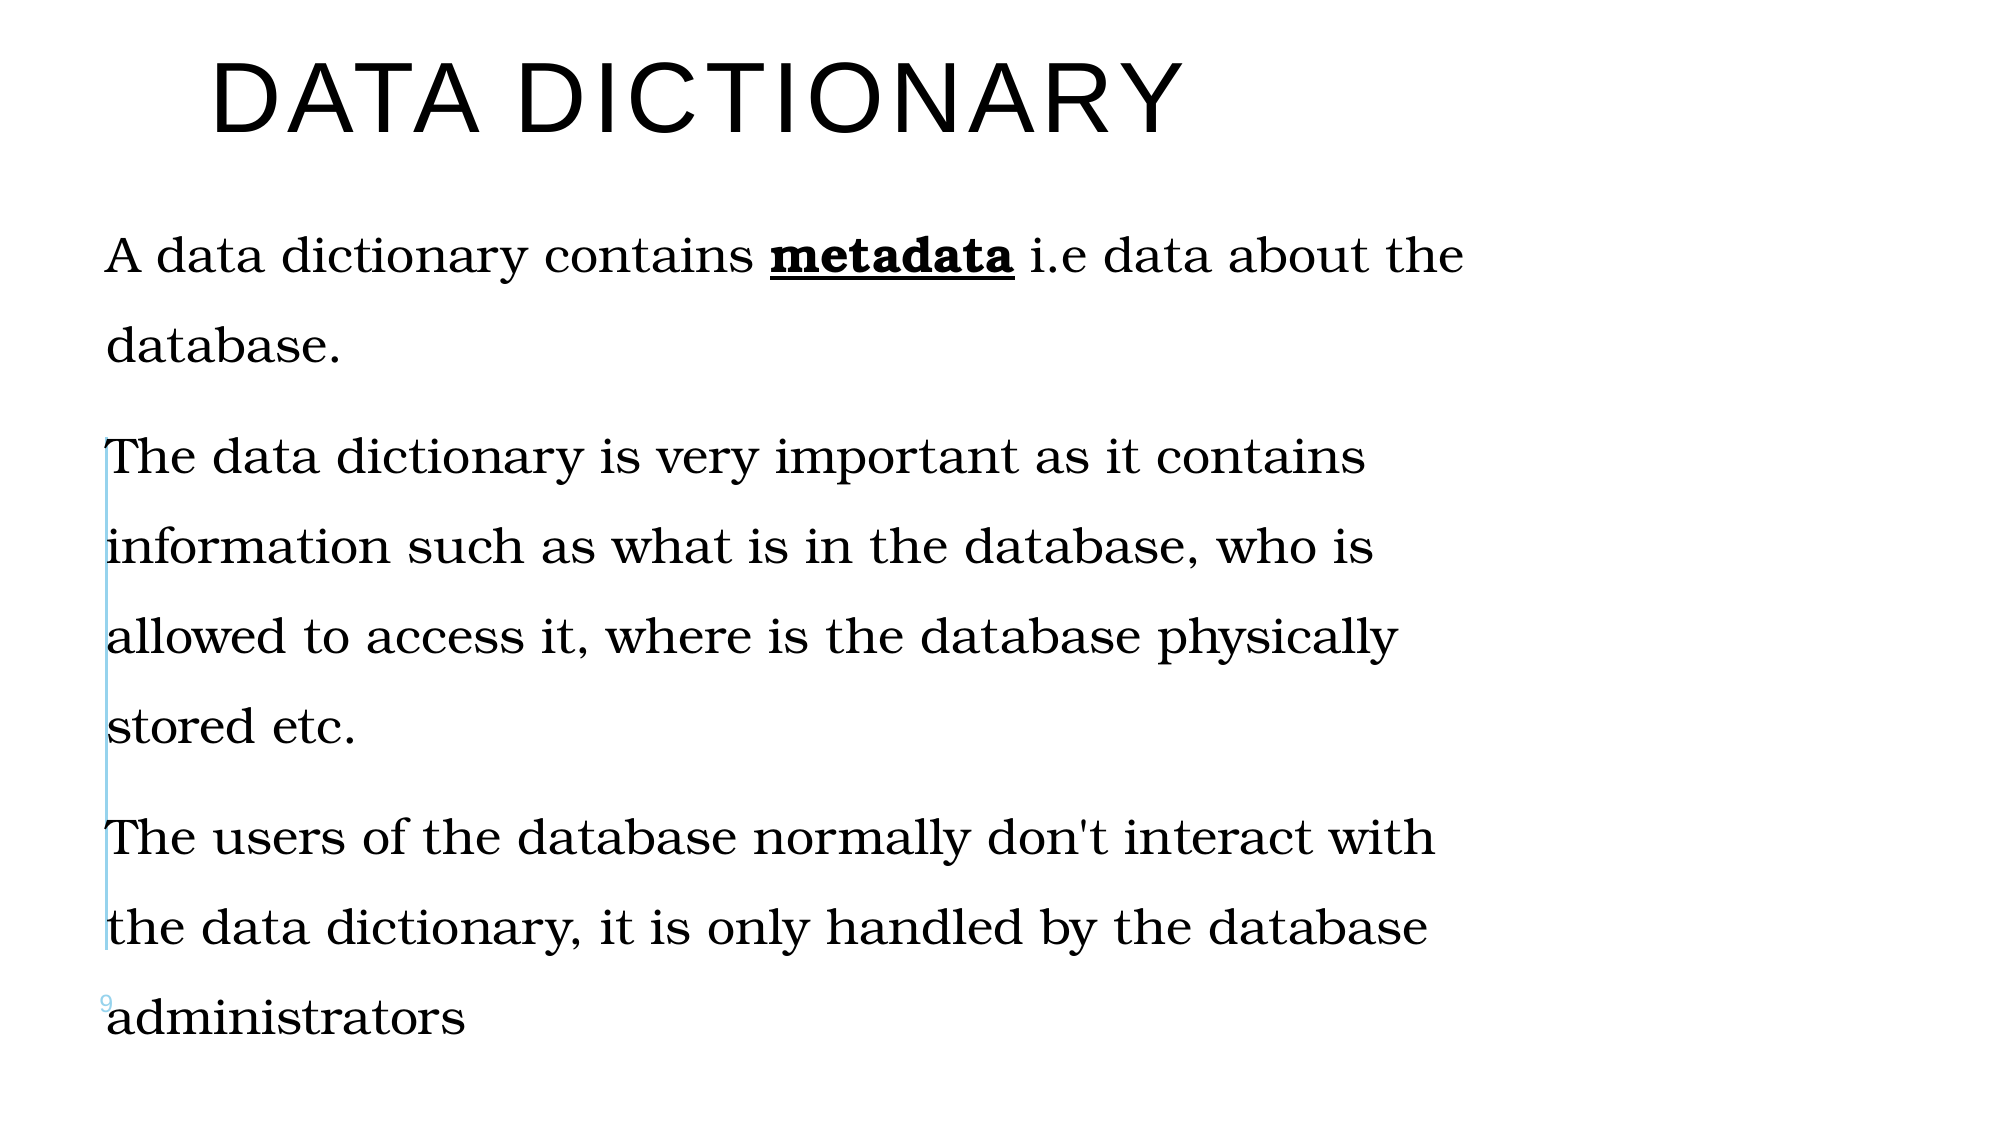

# Data Dictionary
A data dictionary contains metadata i.e data about the database.
The data dictionary is very important as it contains information such as what is in the database, who is allowed to access it, where is the database physically stored etc.
The users of the database normally don't interact with the data dictionary, it is only handled by the database administrators

9